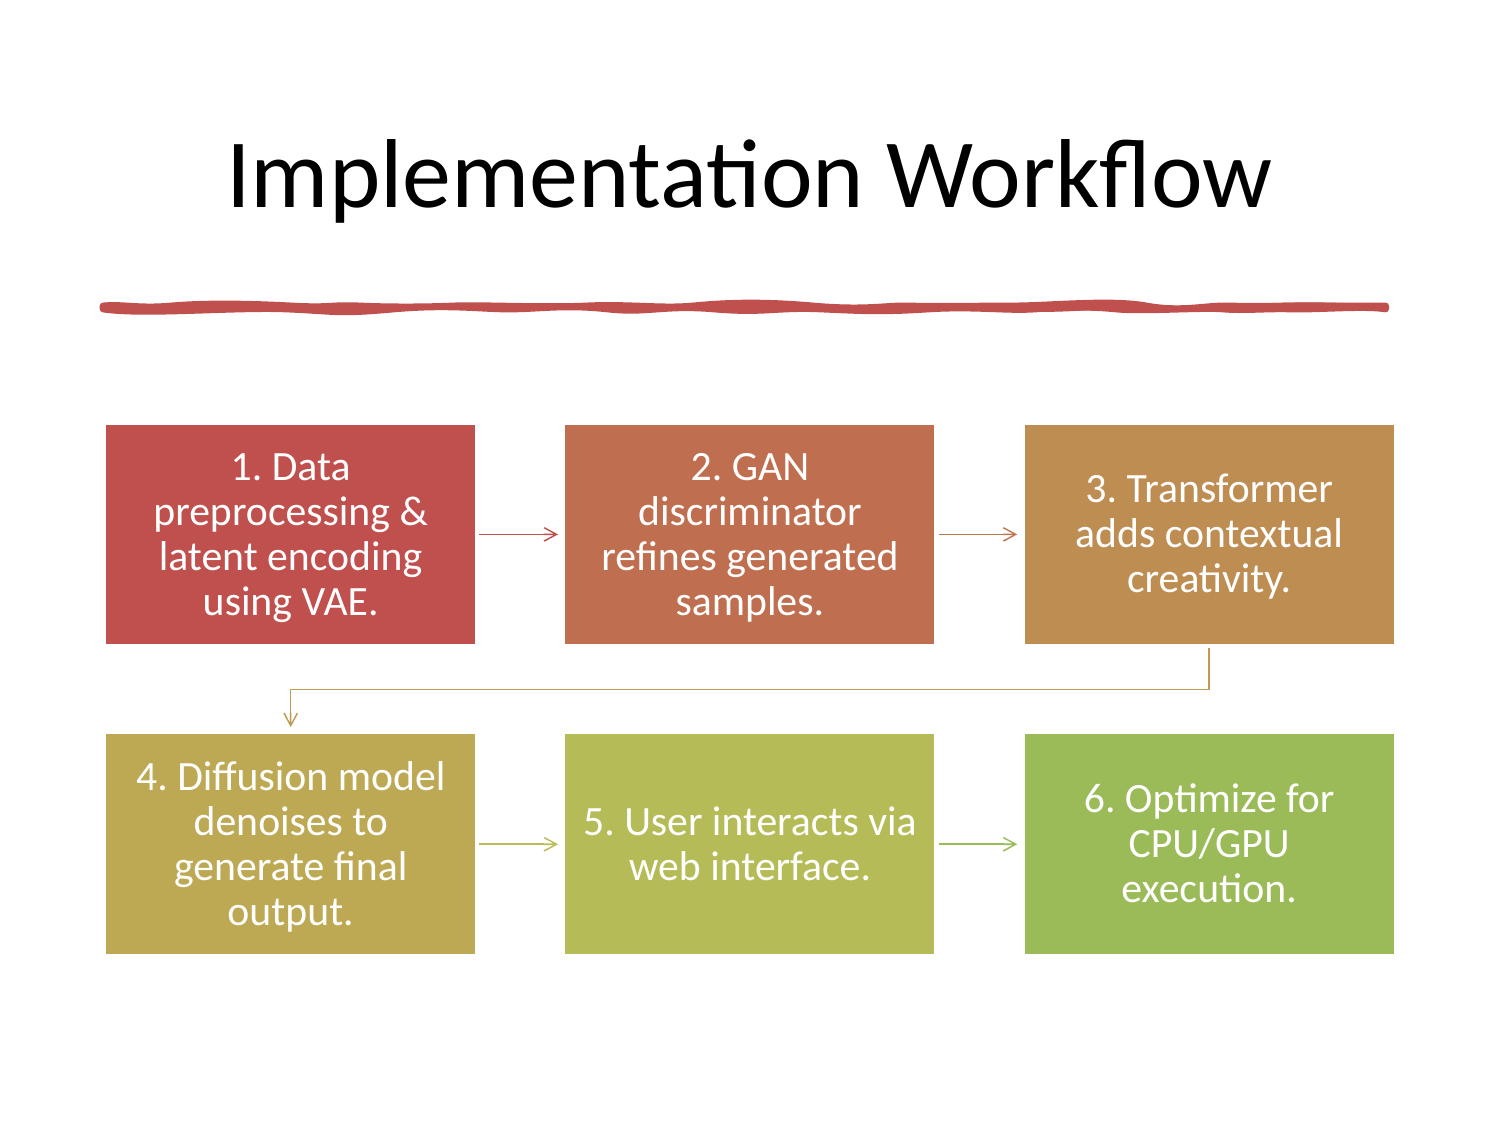

# Implementation Workflow

1. Data preprocessing & latent encoding using VAE.

2. GAN discriminator refines generated samples.

3. Transformer adds contextual creativity.

4. Diffusion model denoises to generate final output.

5. User interacts via web interface.
6. Optimize for CPU/GPU execution.